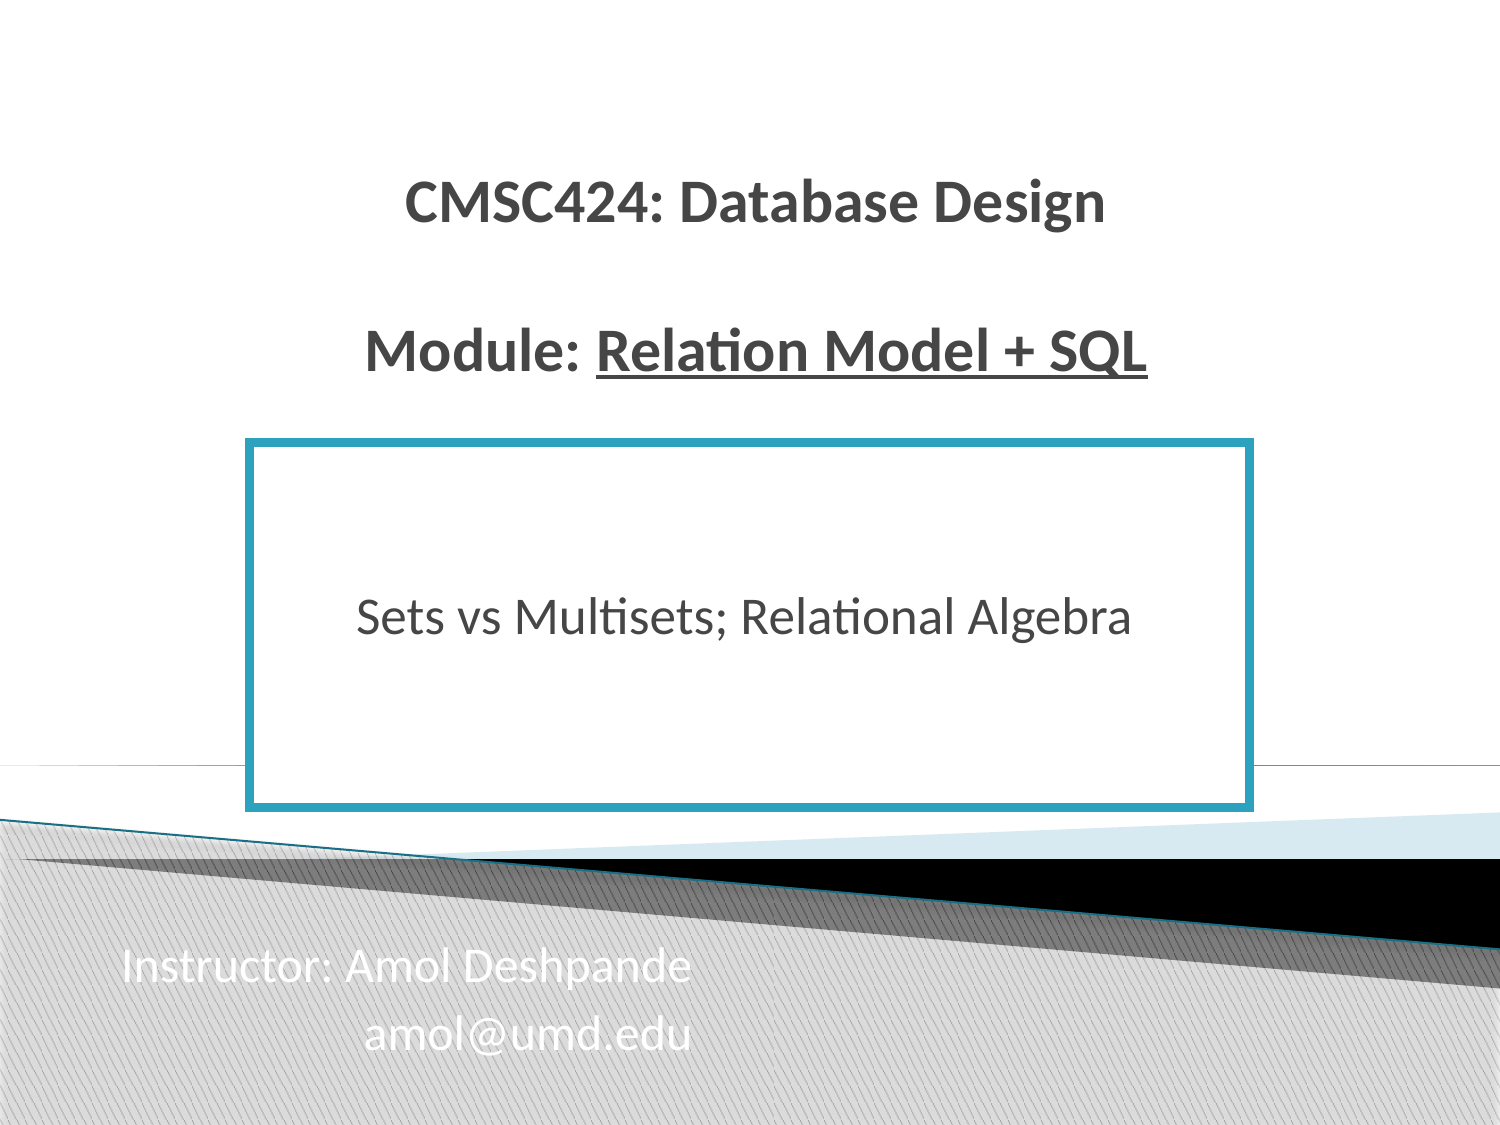

# CMSC424: Database Design Module: Relation Model + SQL
Sets vs Multisets; Relational Algebra
Instructor: Amol Deshpande
                   amol@umd.edu